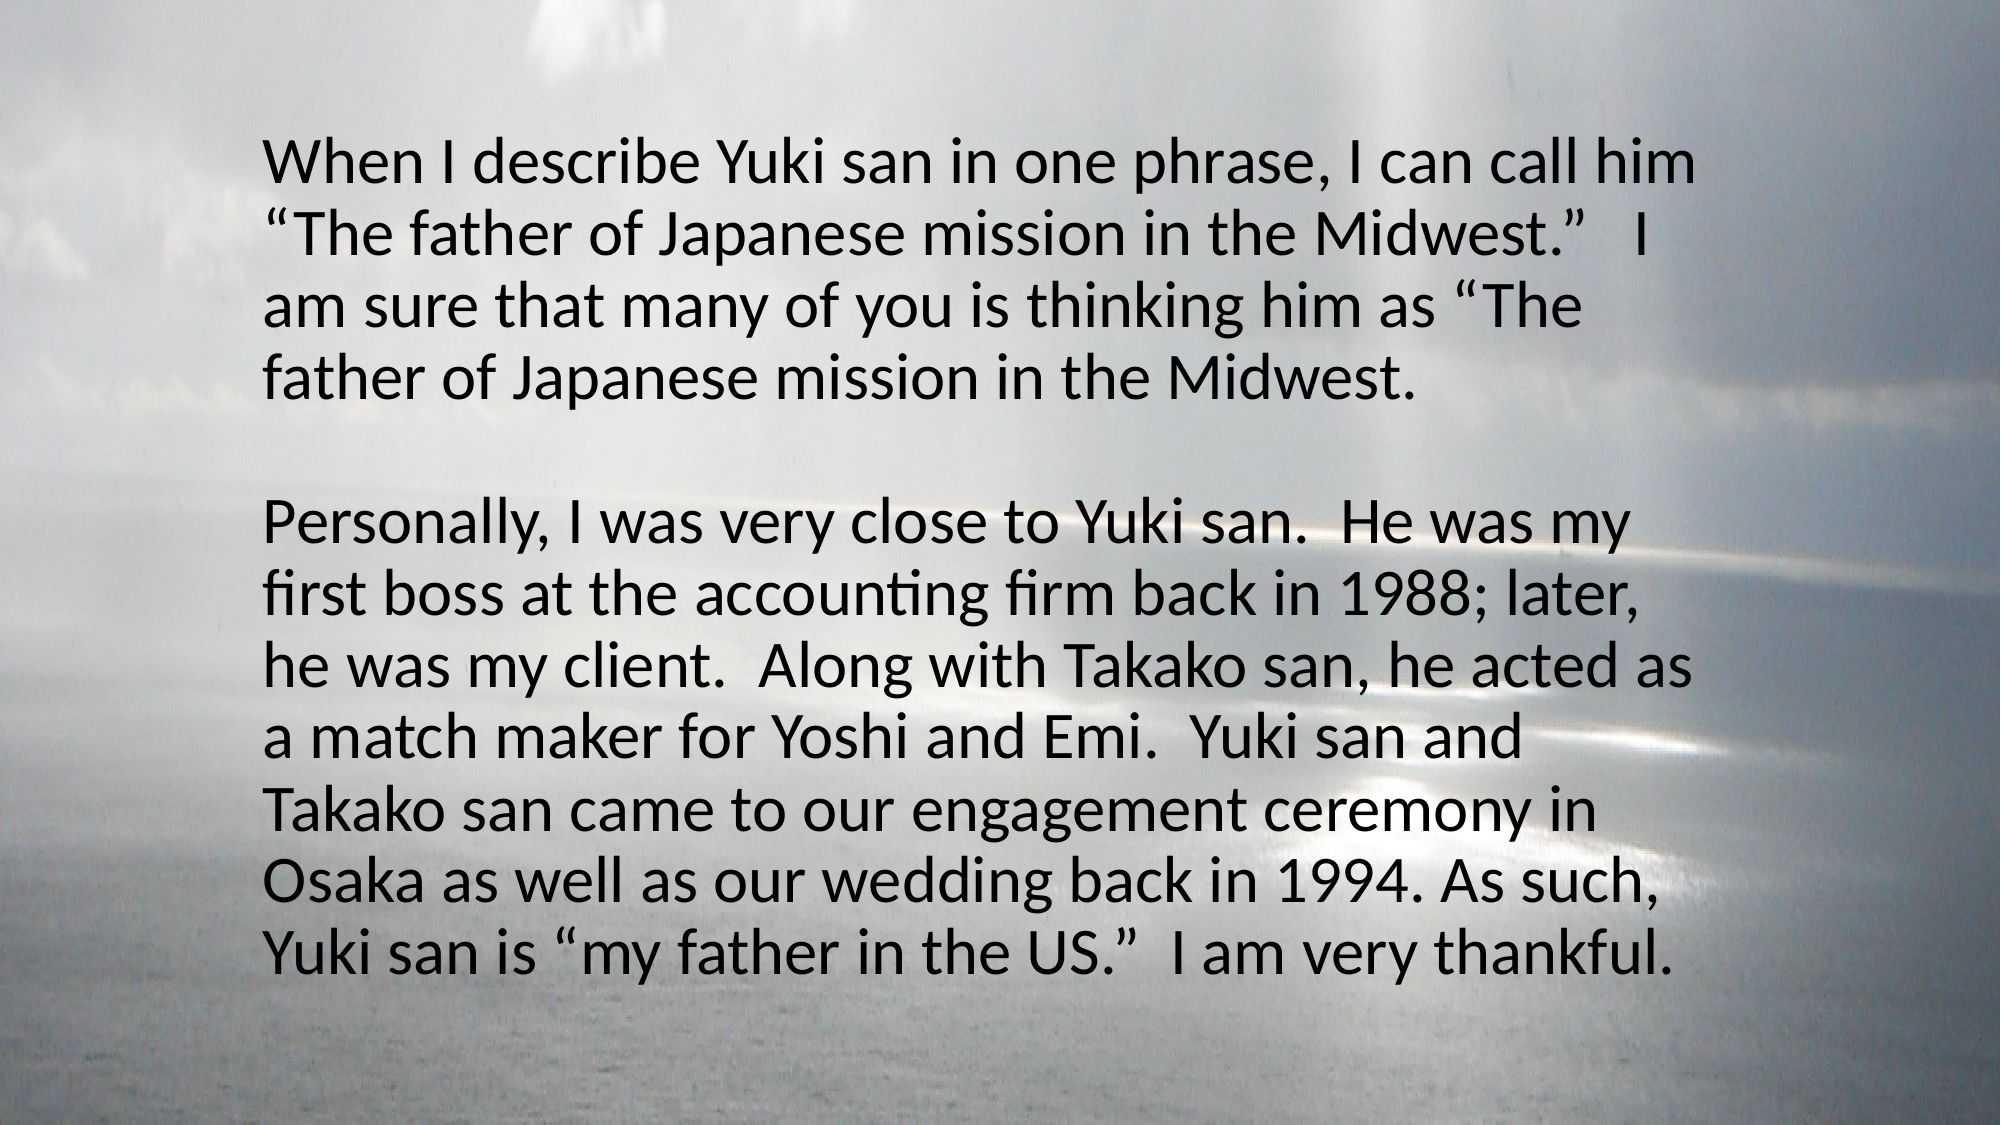

When I describe Yuki san in one phrase, I can call him “The father of Japanese mission in the Midwest.”   I am sure that many of you is thinking him as “The father of Japanese mission in the Midwest.
Personally, I was very close to Yuki san.  He was my first boss at the accounting firm back in 1988; later, he was my client.  Along with Takako san, he acted as a match maker for Yoshi and Emi.  Yuki san and Takako san came to our engagement ceremony in Osaka as well as our wedding back in 1994. As such, Yuki san is “my father in the US.”  I am very thankful.